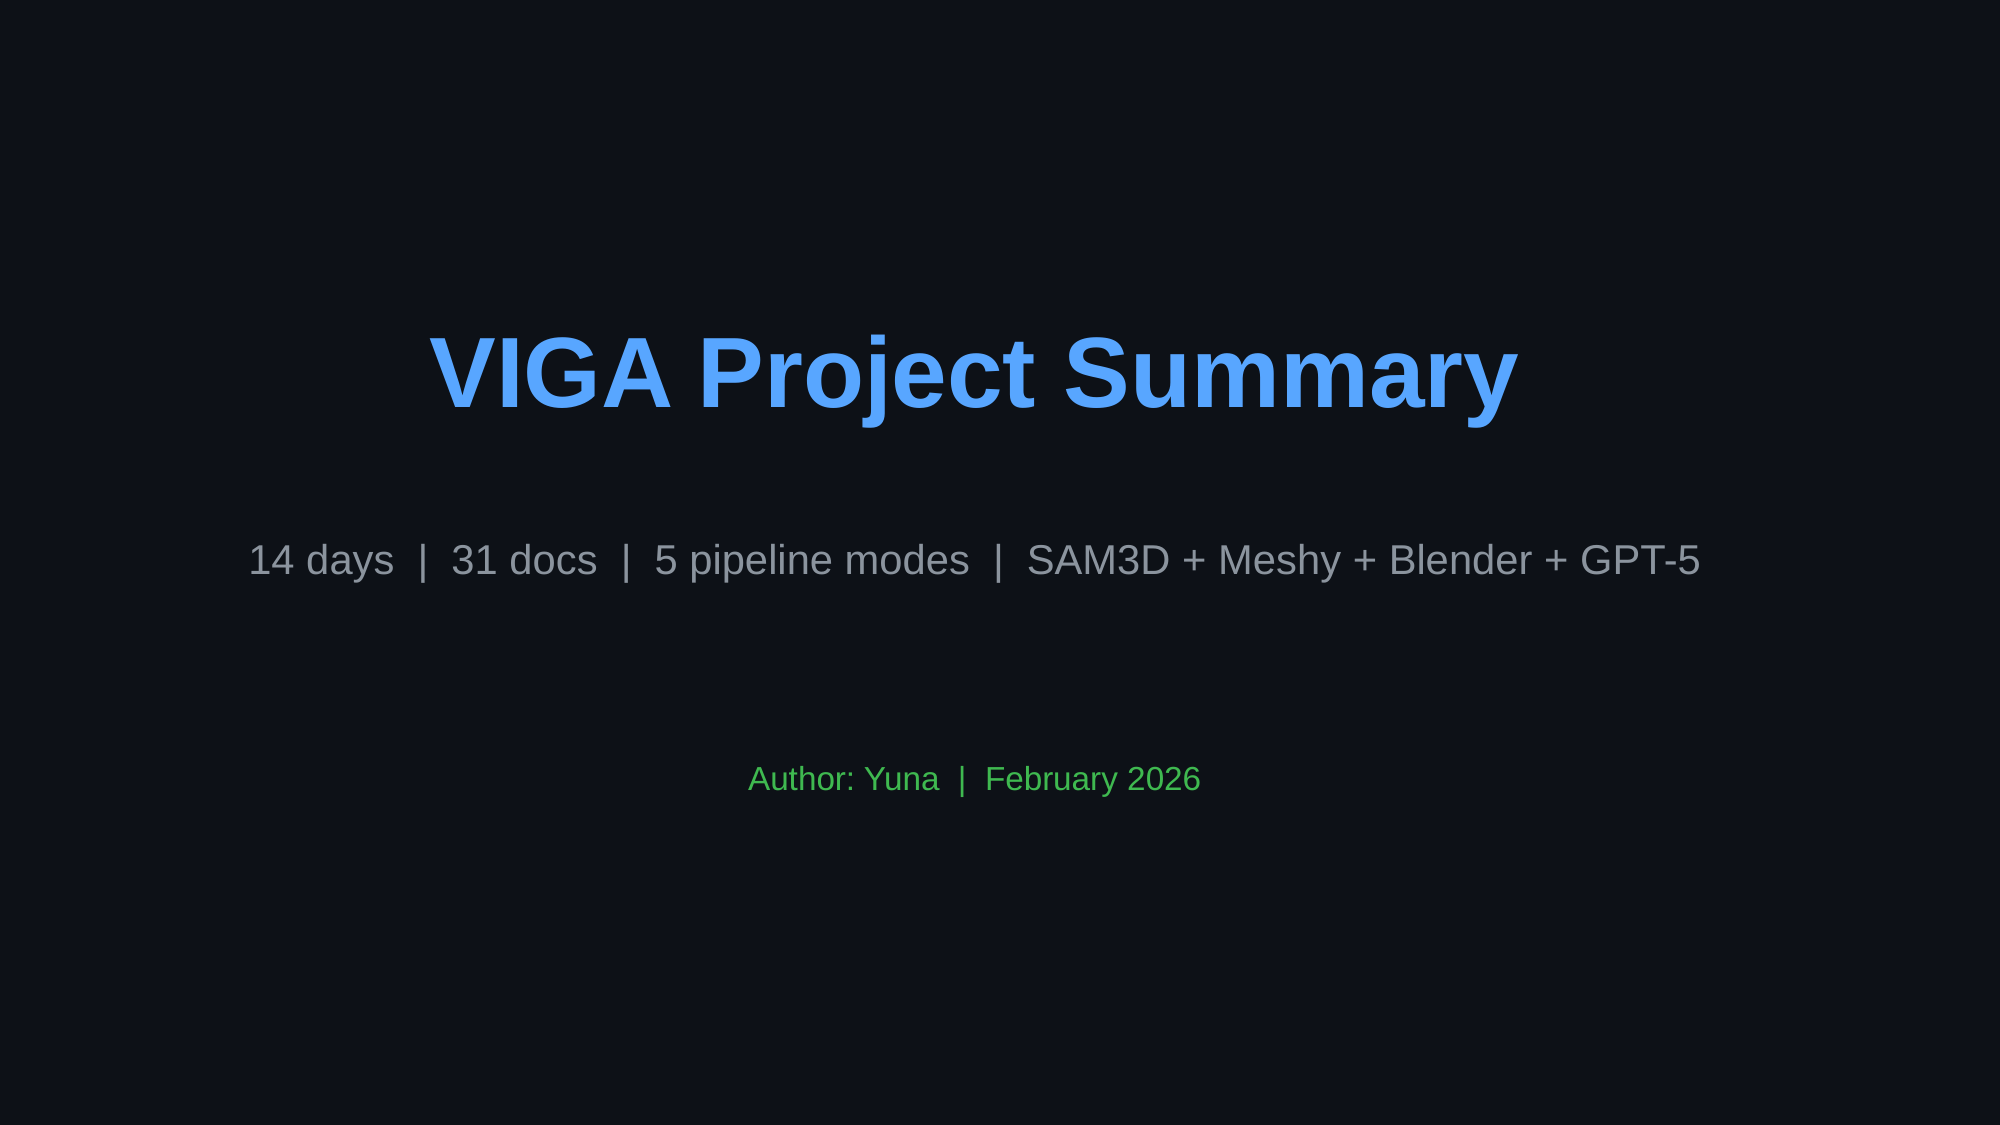

VIGA Project Summary
14 days  |  31 docs  |  5 pipeline modes  |  SAM3D + Meshy + Blender + GPT-5
Author: Yuna  |  February 2026